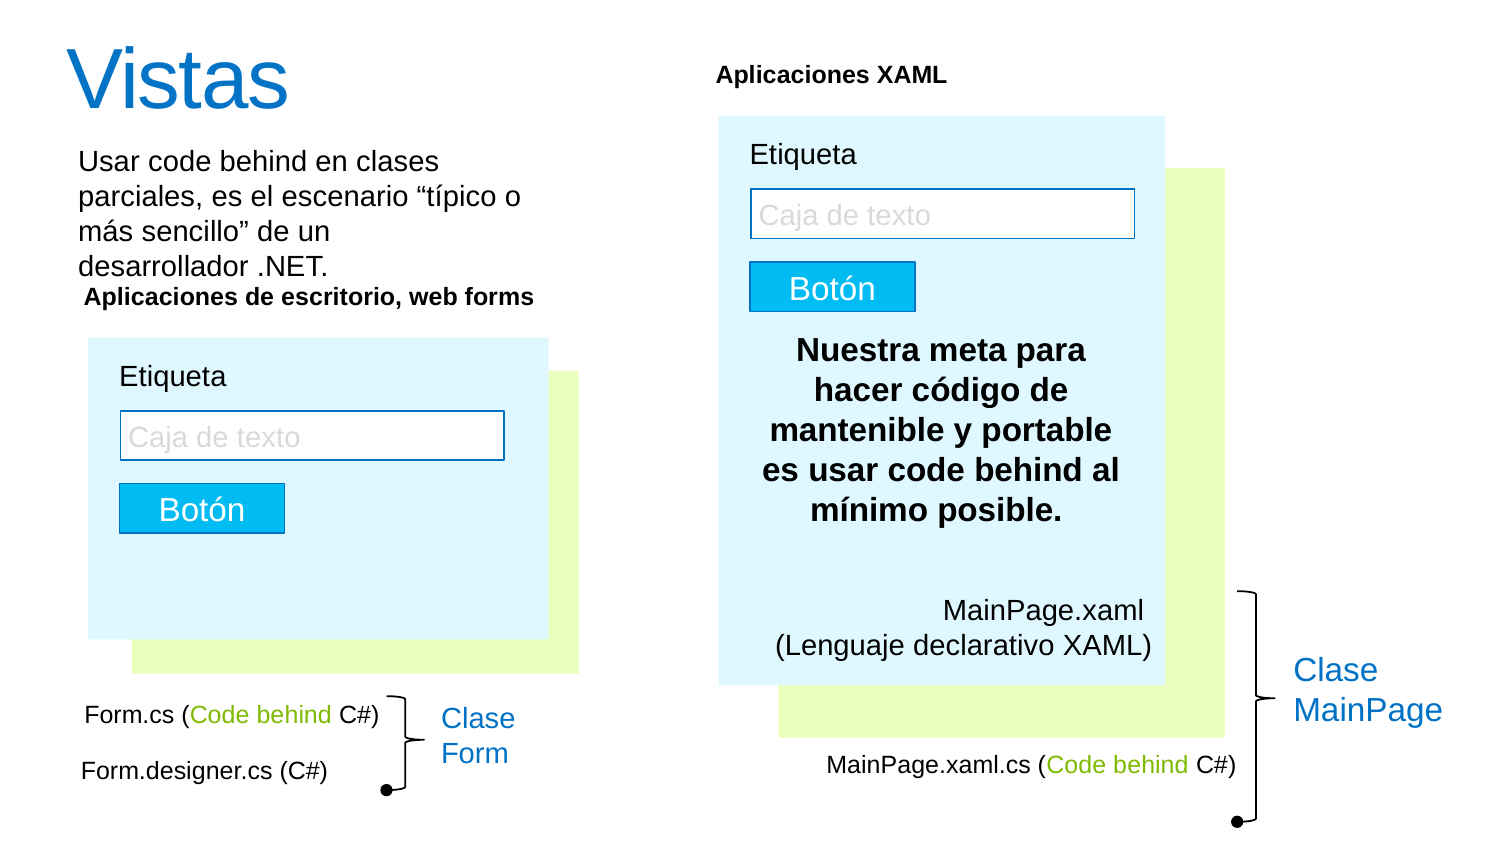

# Vistas
Aplicaciones XAML

Etiqueta
Usar code behind en clases parciales, es el escenario “típico o más sencillo” de un desarrollador .NET.

Caja de texto
Botón
Aplicaciones de escritorio, web forms
Nuestra meta para hacer código de mantenible y portable es usar code behind al mínimo posible.

Etiqueta

Caja de texto
Botón
MainPage.xaml
(Lenguaje declarativo XAML)

Clase
MainPage

Form.cs (Code behind C#)
Clase
Form
MainPage.xaml.cs (Code behind C#)
Form.designer.cs (C#)